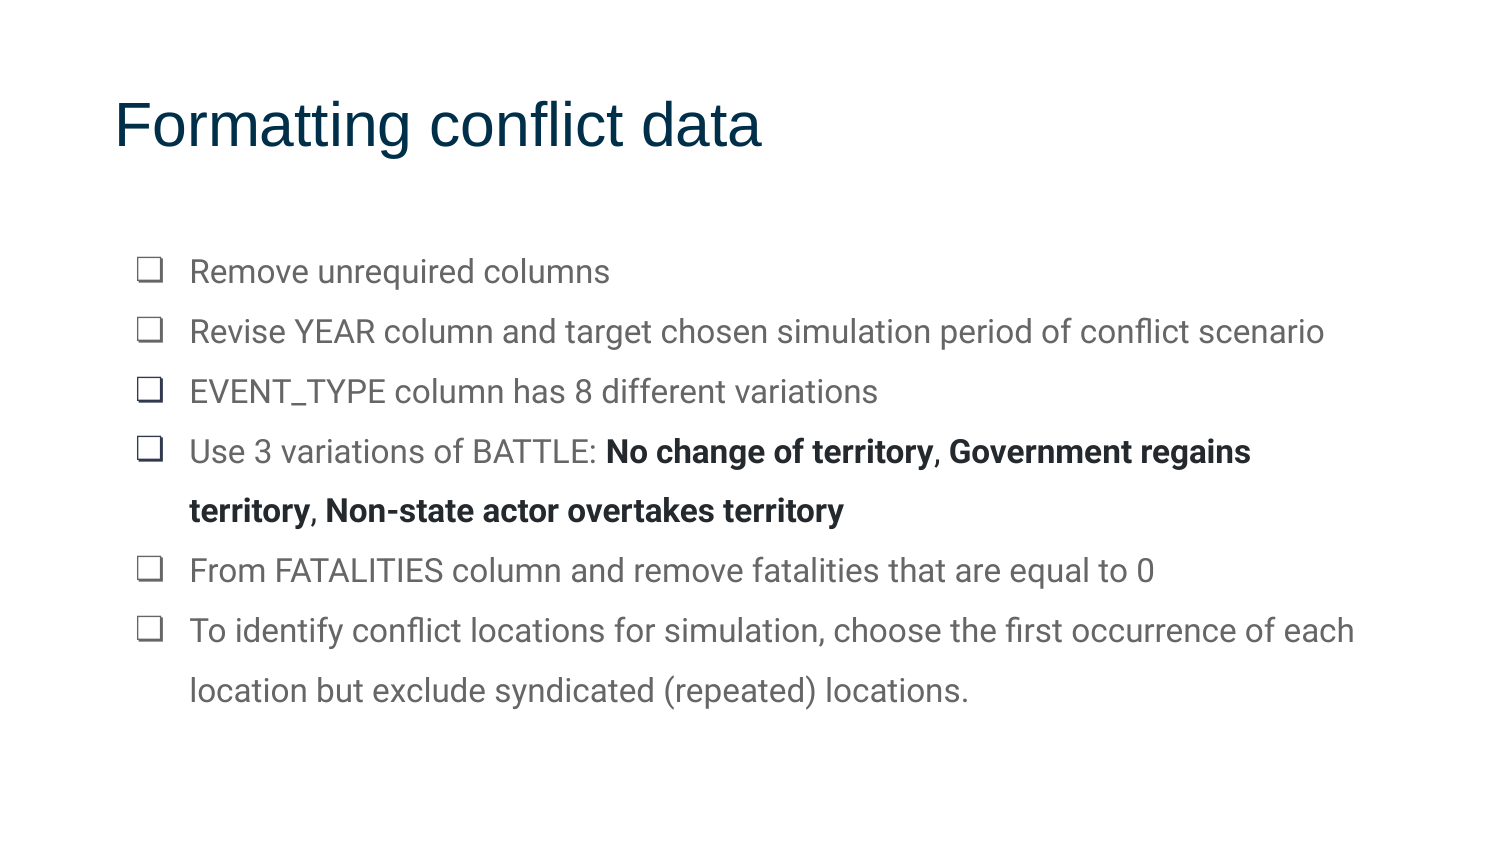

# Formatting conflict data
Remove unrequired columns
Revise YEAR column and target chosen simulation period of conflict scenario
EVENT_TYPE column has 8 different variations
Use 3 variations of BATTLE: No change of territory, Government regains territory, Non-state actor overtakes territory
From FATALITIES column and remove fatalities that are equal to 0
To identify conflict locations for simulation, choose the first occurrence of each location but exclude syndicated (repeated) locations.